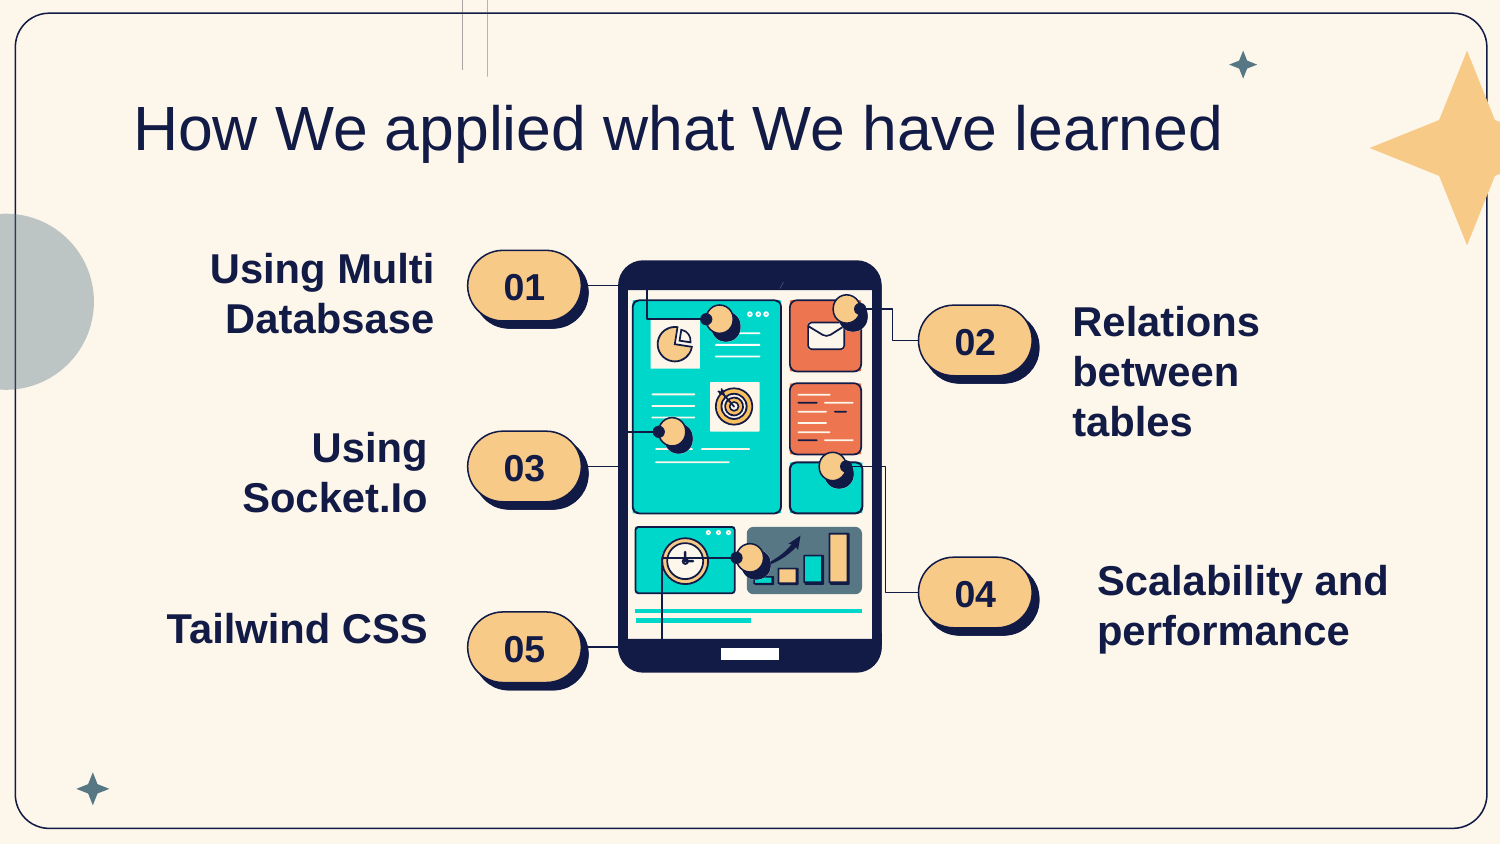

# How We applied what We have learned
Using Multi Databsase
01

Relations between tables

02
Using Socket.Io

03

Scalability and performance

04
Tailwind CSS
05